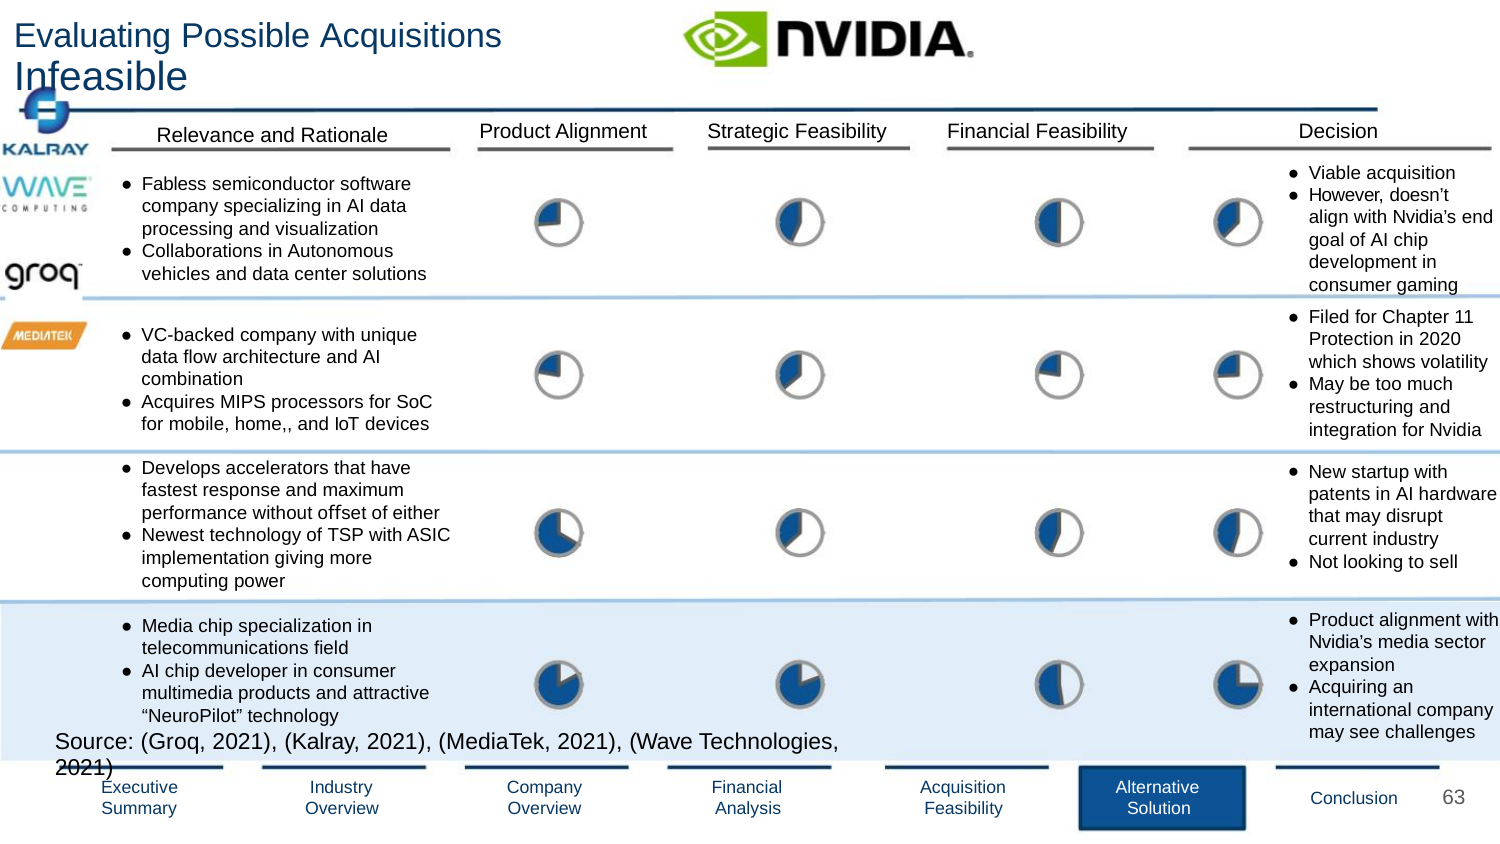

Evaluating Possible Acquisitions
Infeasible
Decision
Product Alignment
Strategic Feasibility
Financial Feasibility
Relevance and Rationale
● Viable acquisition
● However, doesn’t
align with Nvidia’s end
goal of AI chip
development in
consumer gaming
● Fabless semiconductor software
company specializing in AI data
processing and visualization
● Collaborations in Autonomous
vehicles and data center solutions
● Filed for Chapter 11
Protection in 2020
which shows volatility
● May be too much
restructuring and
● VC-backed company with unique
data ﬂow architecture and AI
combination
● Acquires MIPS processors for SoC
for mobile, home,, and IoT devices
integration for Nvidia
● Develops accelerators that have
fastest response and maximum
performance without oﬀset of either
● Newest technology of TSP with ASIC
implementation giving more
New startup with
patents in AI hardware
that may disrupt
current industry
●
● Not looking to sell
computing power
● Product alignment with
Nvidia’s media sector
expansion
● Acquiring an
international company
may see challenges
● Media chip specialization in
telecommunications ﬁeld
● AI chip developer in consumer
multimedia products and attractive
“NeuroPilot” technology
Source: (Groq, 2021), (Kalray, 2021), (MediaTek, 2021), (Wave Technologies, 2021)
Executive
Summary
Industry
Overview
Company
Overview
Financial
Analysis
Acquisition
Feasibility
Alternative
Solution
63
Conclusion